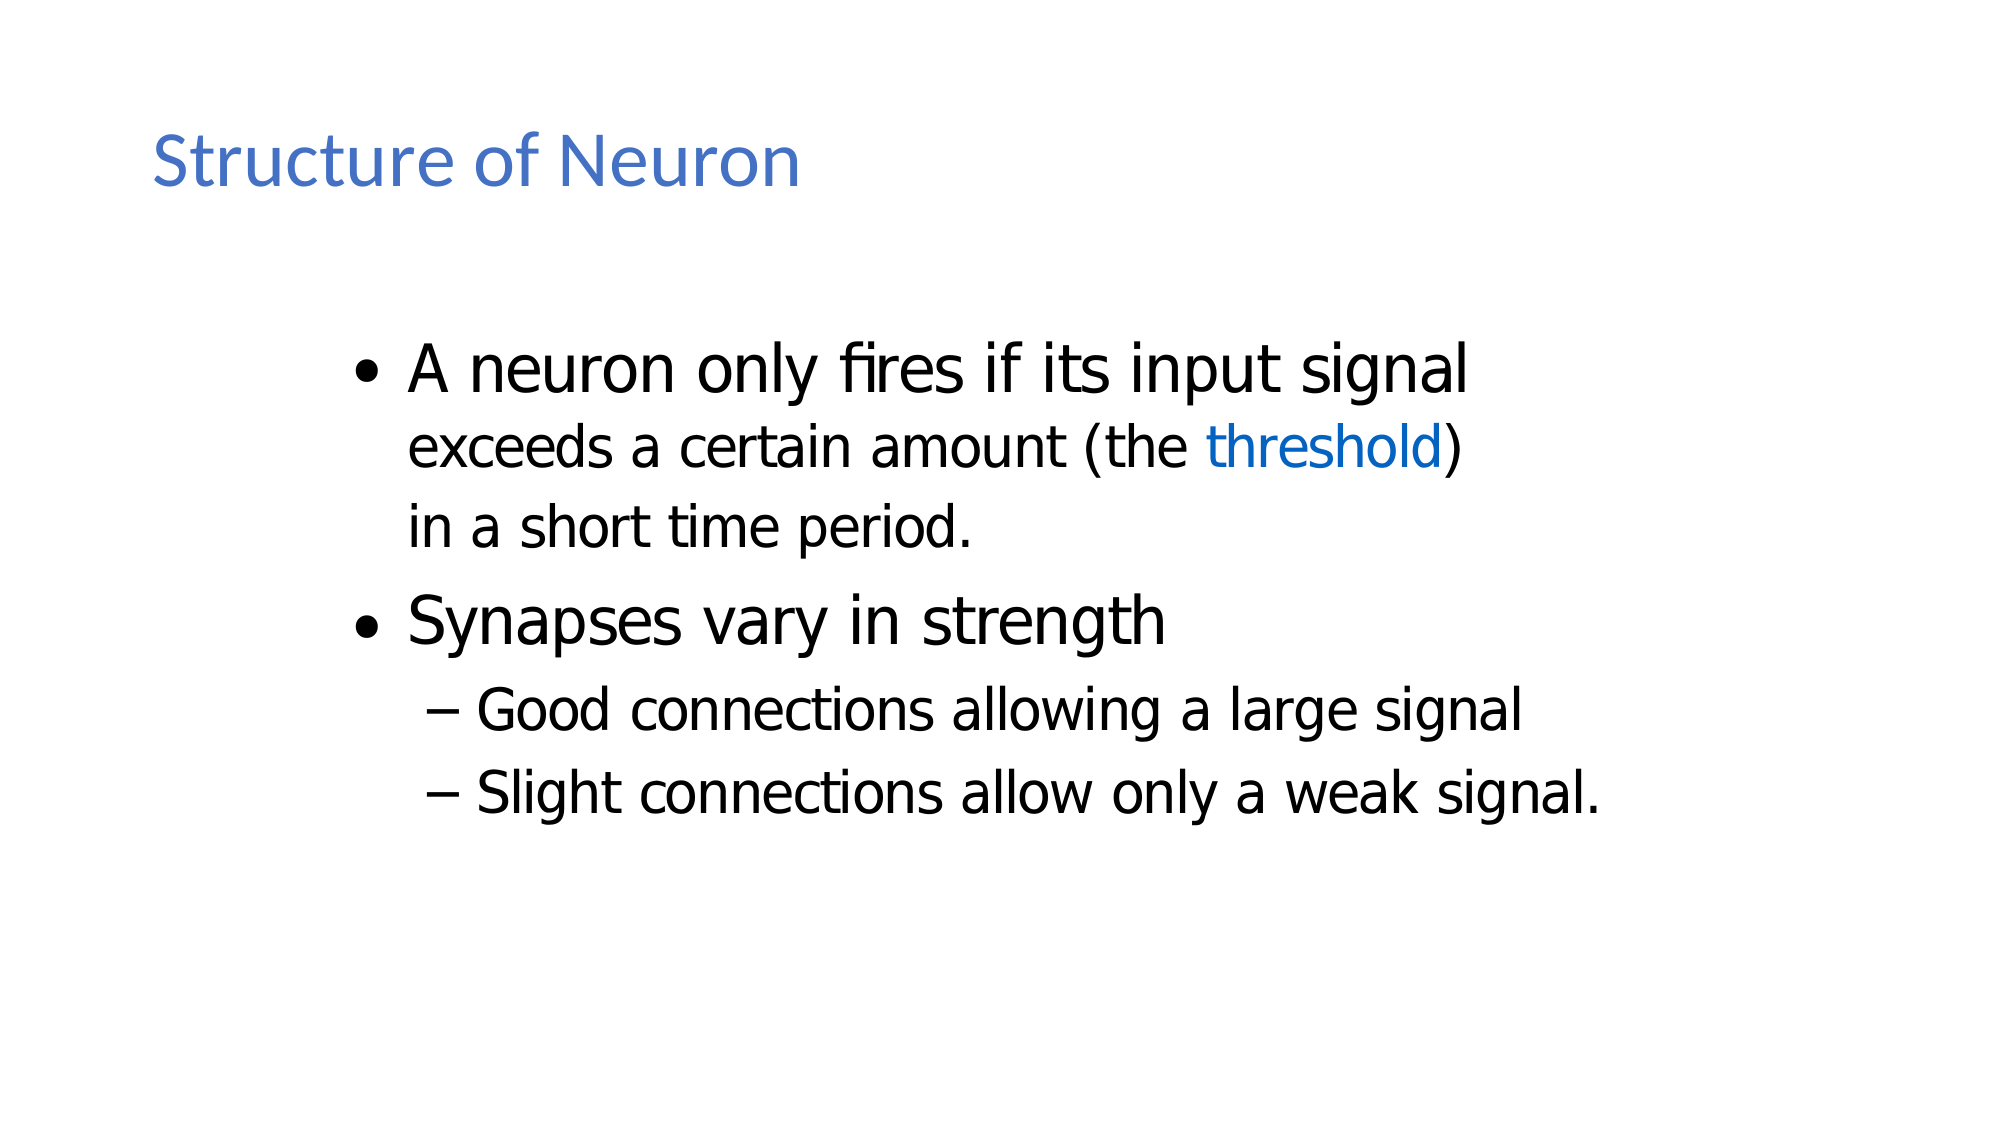

Structure of Neuron
•
A neuron only fires if its input signal
exceeds a certain amount (the threshold)
in a short time period.
Synapses vary in strength
– Good connections allowing a large signal
– Slight connections allow only a weak signal.
•